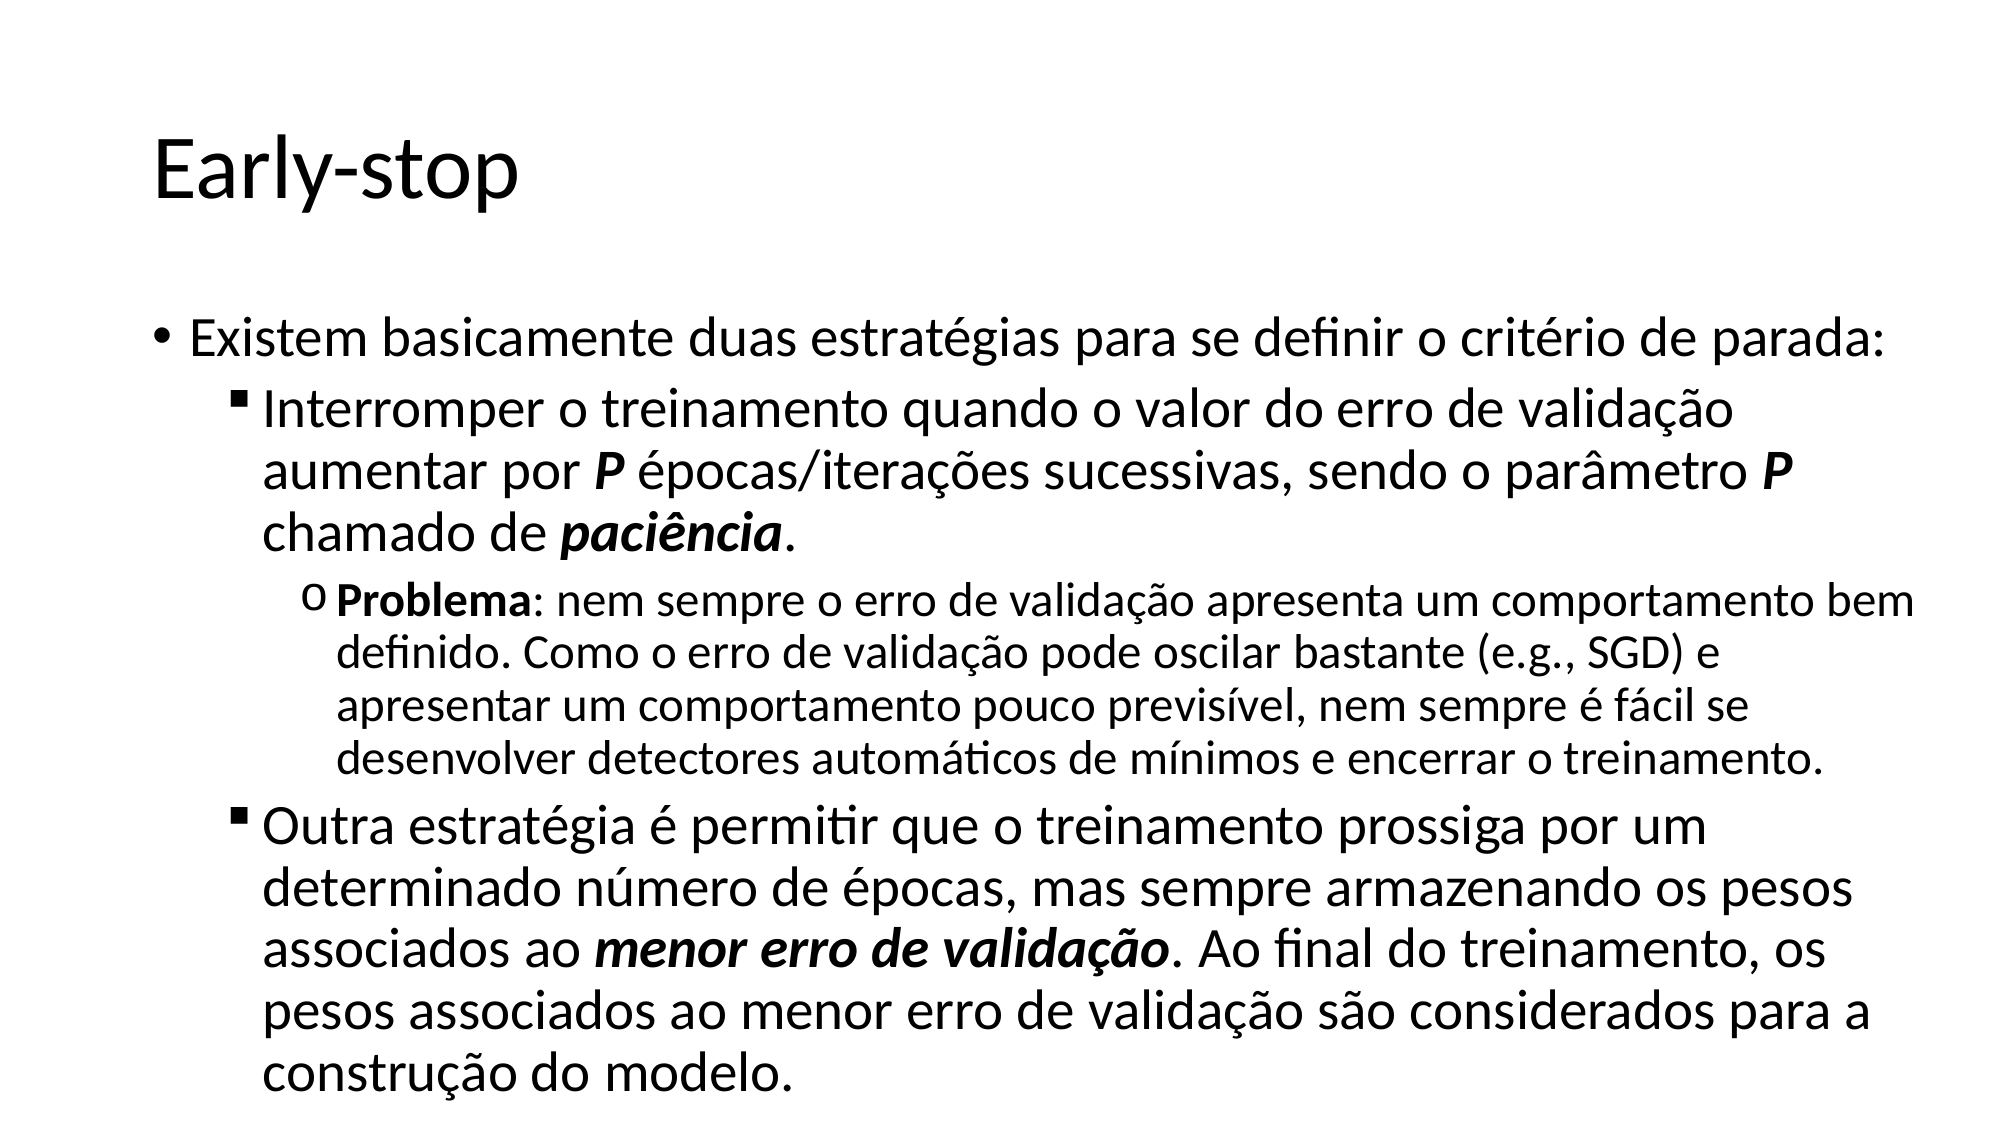

# Early-stop
Existem basicamente duas estratégias para se definir o critério de parada:
Interromper o treinamento quando o valor do erro de validação aumentar por P épocas/iterações sucessivas, sendo o parâmetro P chamado de paciência.
Problema: nem sempre o erro de validação apresenta um comportamento bem definido. Como o erro de validação pode oscilar bastante (e.g., SGD) e apresentar um comportamento pouco previsível, nem sempre é fácil se desenvolver detectores automáticos de mínimos e encerrar o treinamento.
Outra estratégia é permitir que o treinamento prossiga por um determinado número de épocas, mas sempre armazenando os pesos associados ao menor erro de validação. Ao final do treinamento, os pesos associados ao menor erro de validação são considerados para a construção do modelo.